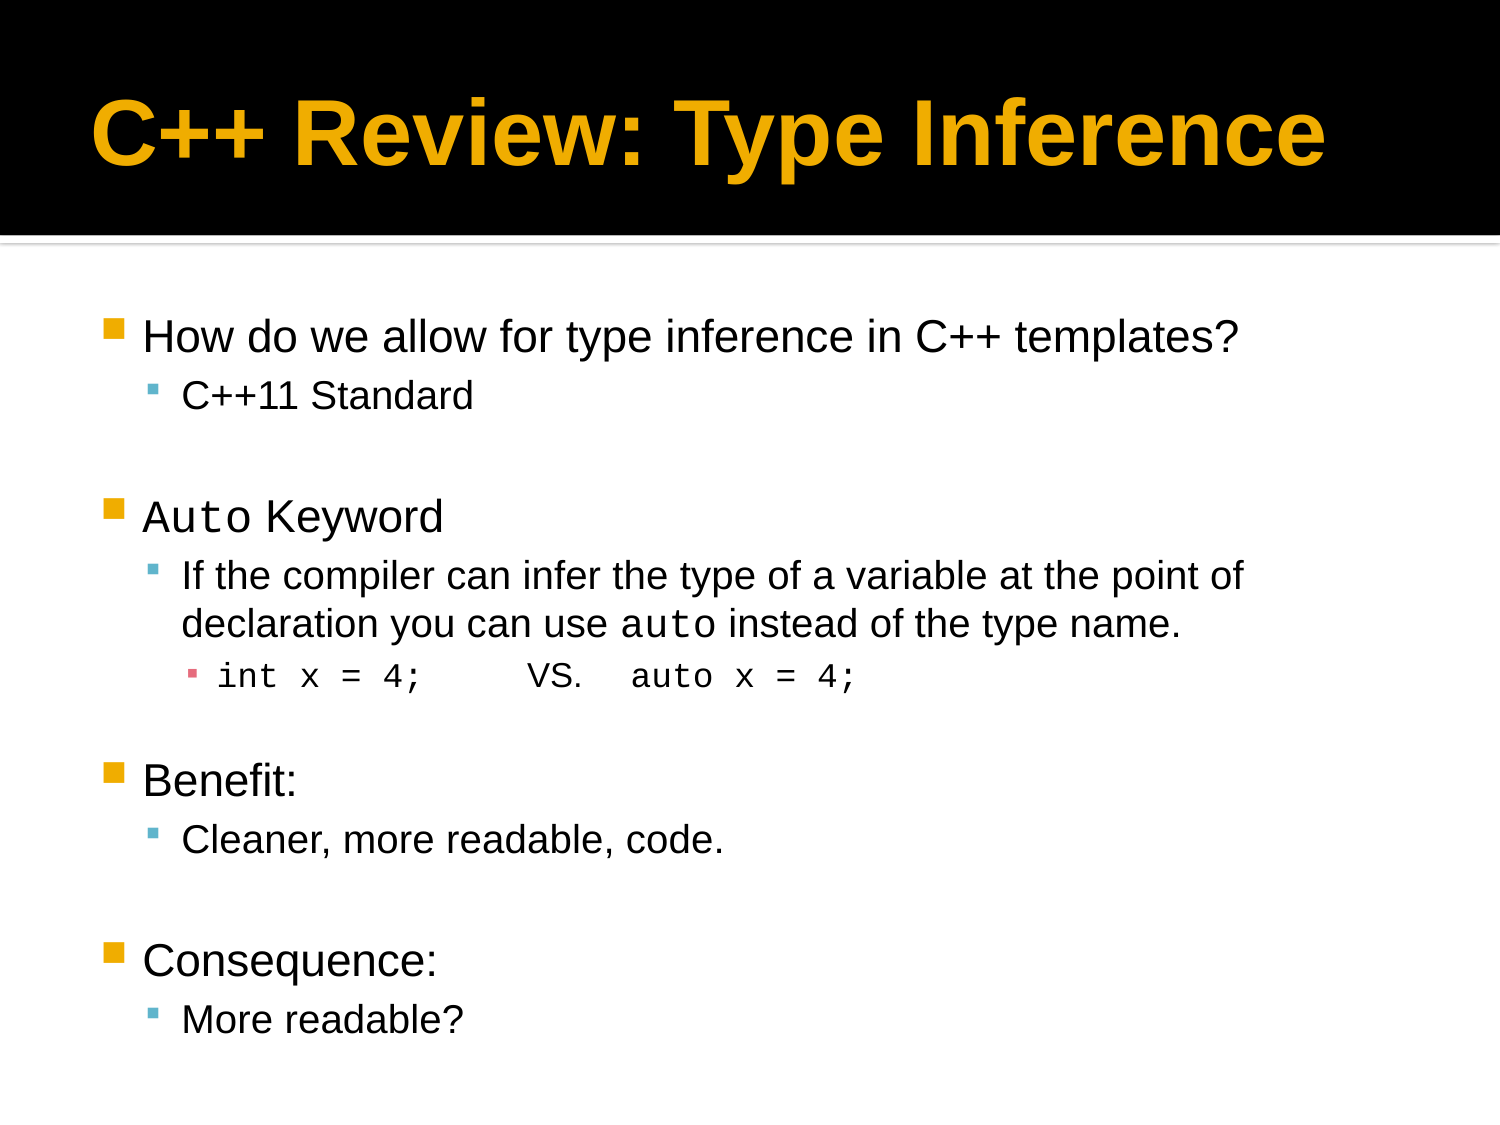

# C++ Review: Type Inference
How do we allow for type inference in C++ templates?
C++11 Standard

Auto Keyword
If the compiler can infer the type of a variable at the point of declaration you can use auto instead of the type name.
int x = 4; 		VS.		auto x = 4;

Benefit:
Cleaner, more readable, code.

Consequence:
More readable?